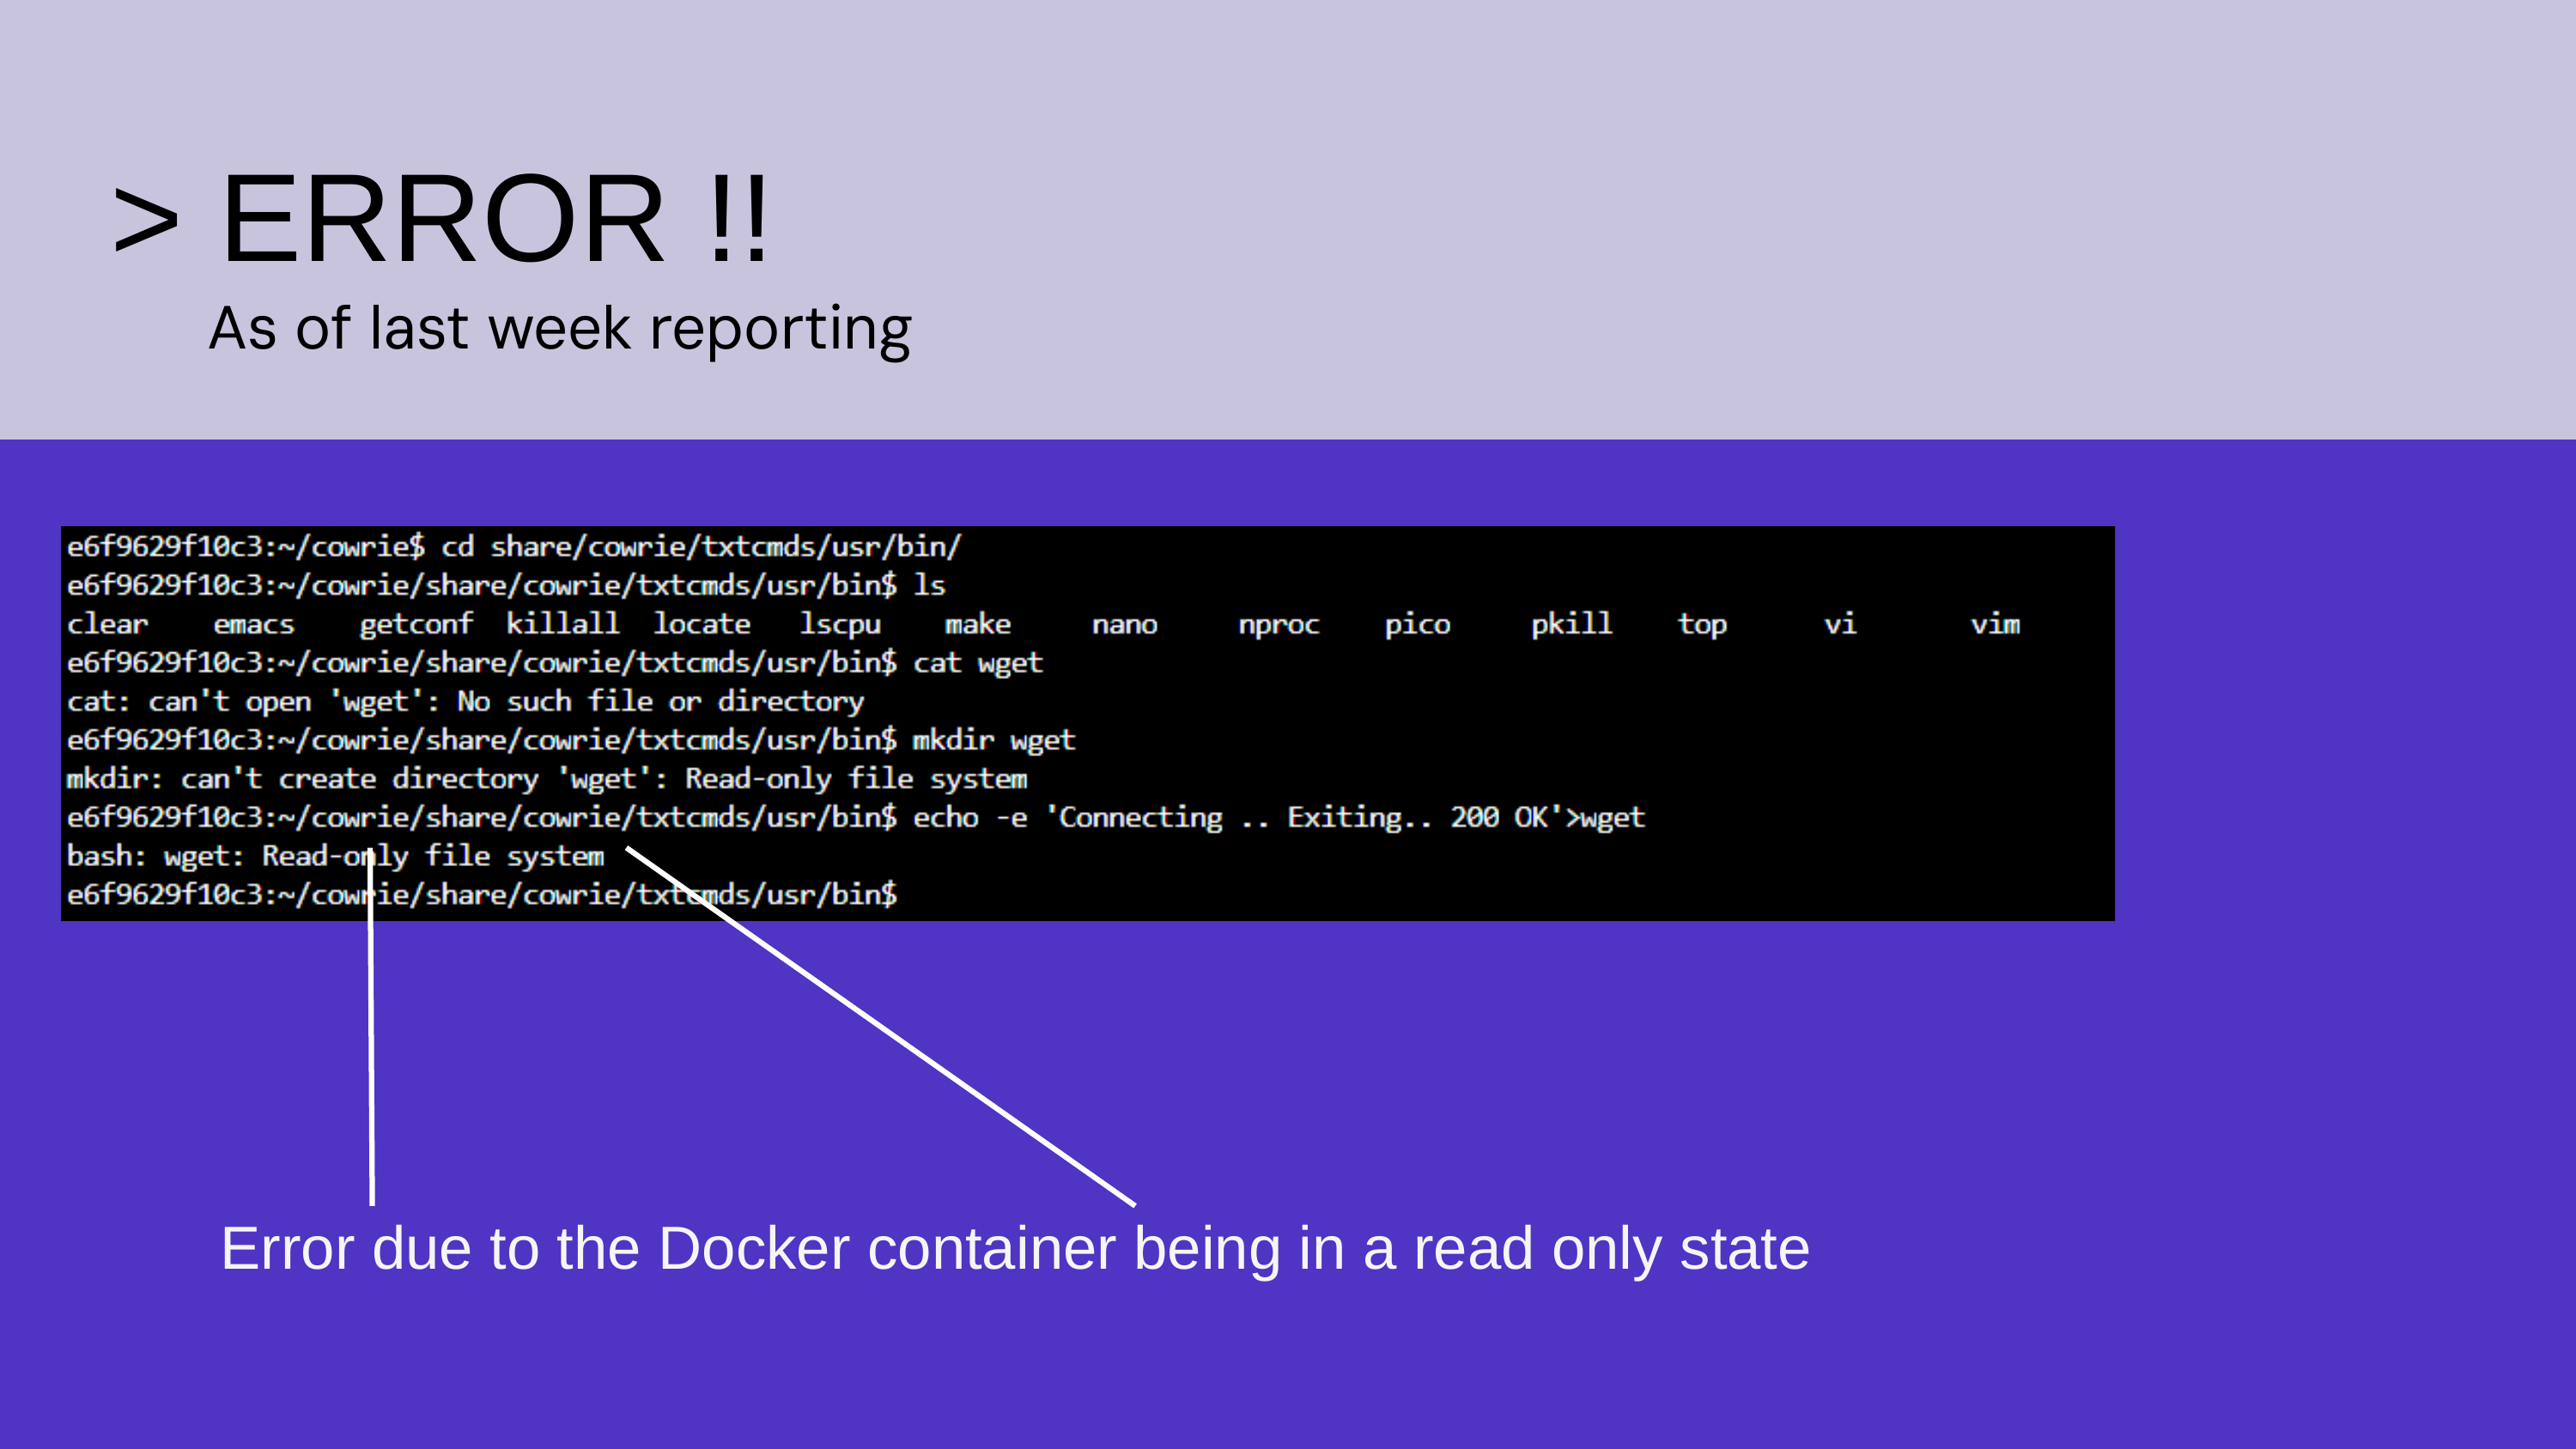

> ERROR !!
As of last week reporting

Error due to the Docker container being in a read only state